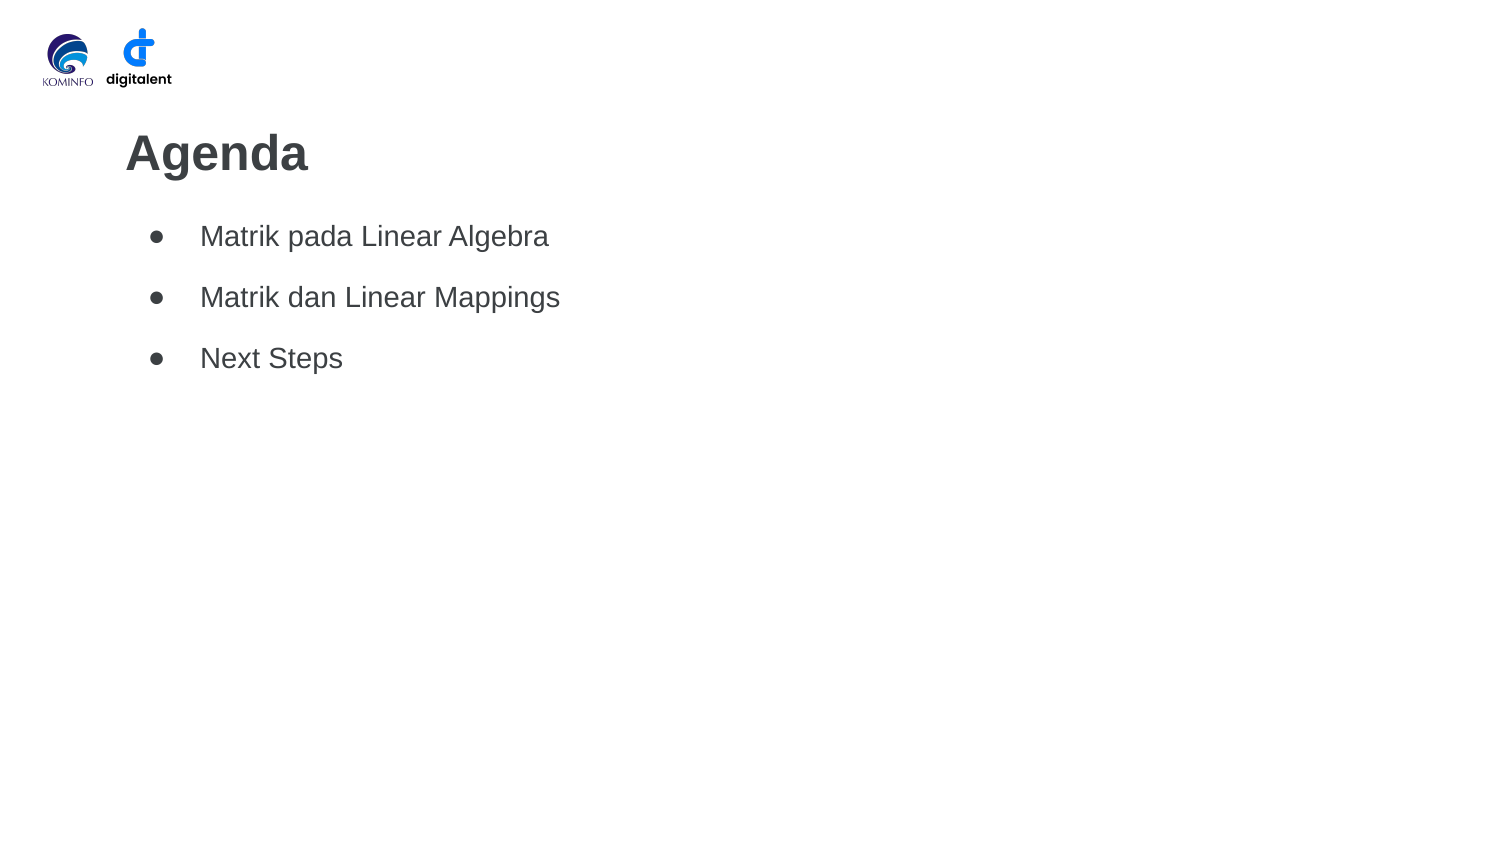

# Agenda
Matrik pada Linear Algebra
Matrik dan Linear Mappings
Next Steps